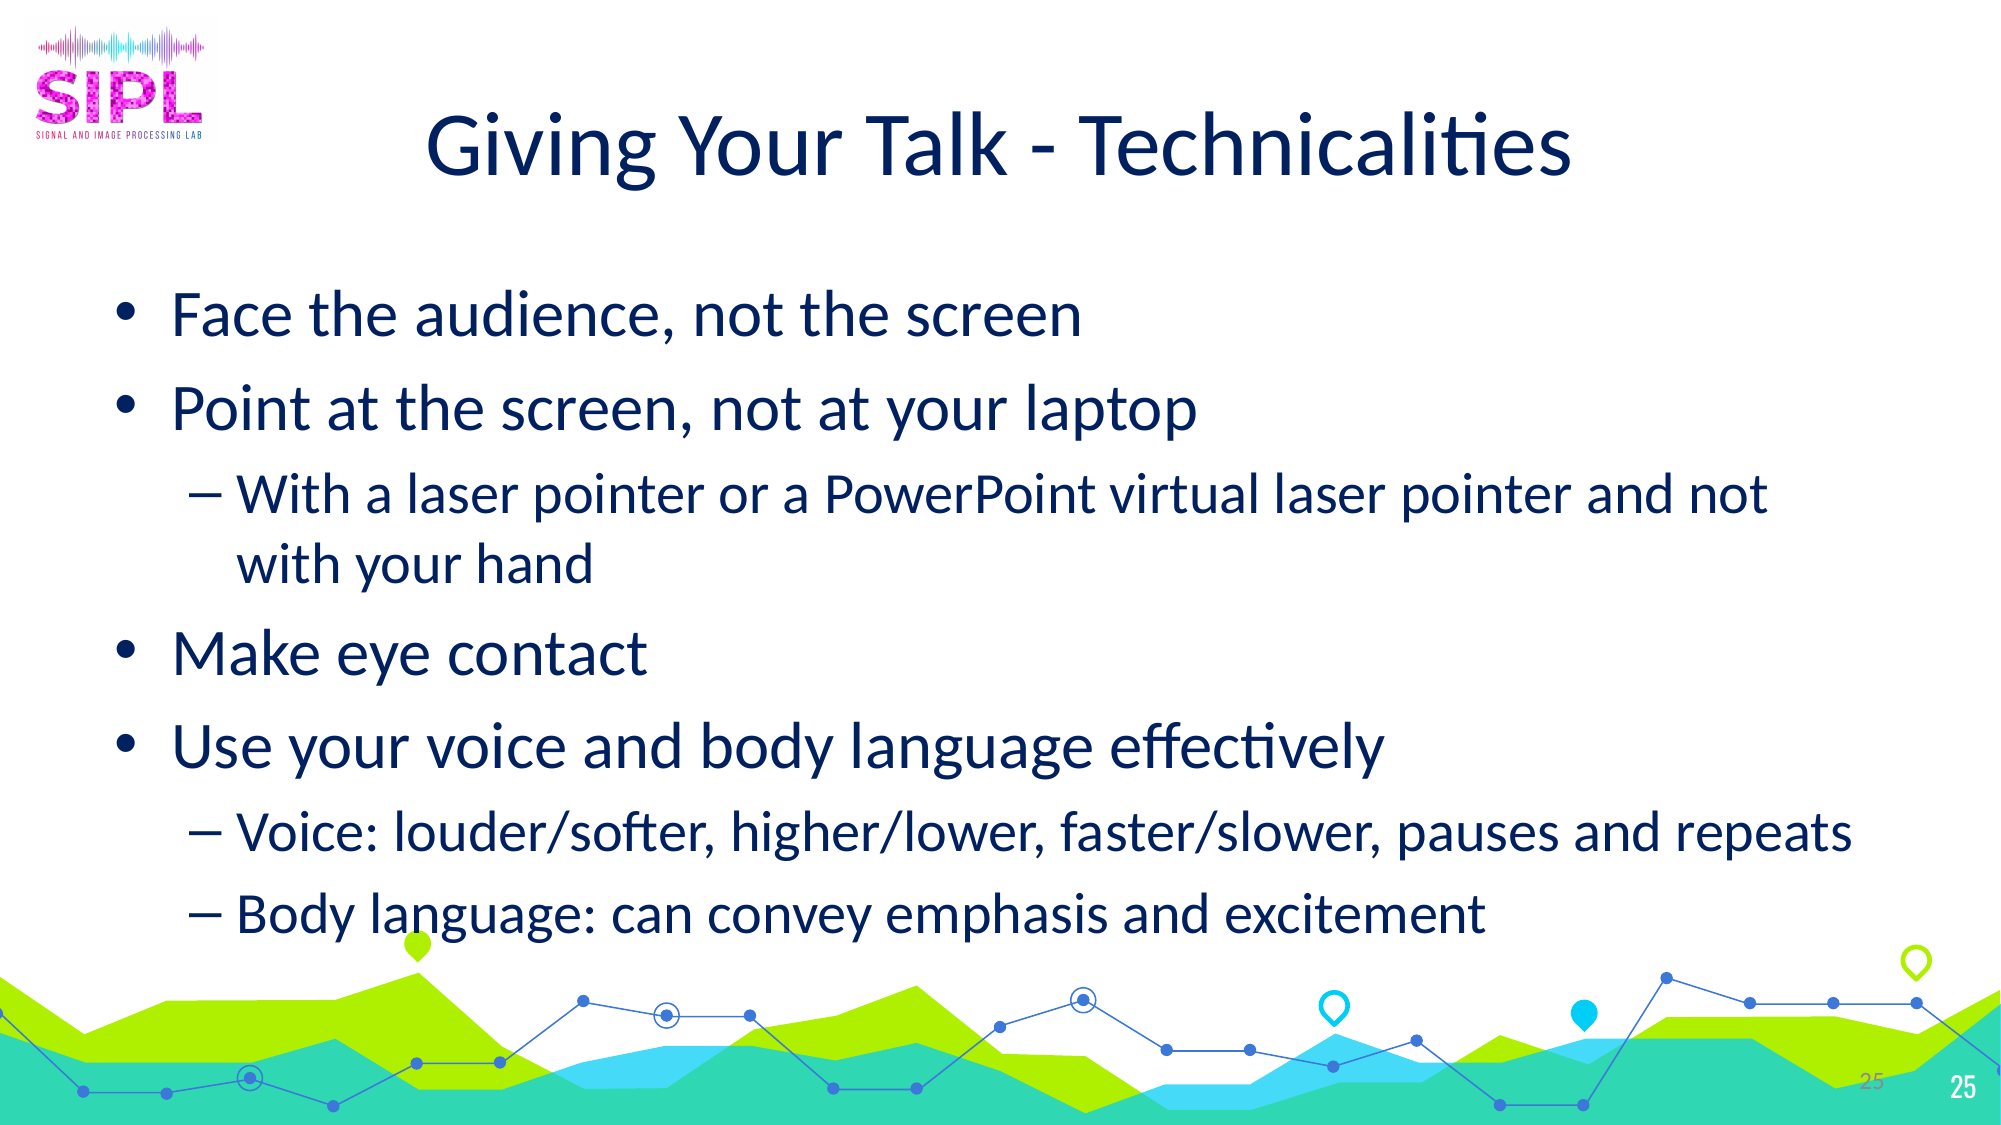

# Giving Your Talk - Technicalities
Face the audience, not the screen
Point at the screen, not at your laptop
With a laser pointer or a PowerPoint virtual laser pointer and not with your hand
Make eye contact
Use your voice and body language effectively
Voice: louder/softer, higher/lower, faster/slower, pauses and repeats
Body language: can convey emphasis and excitement

25